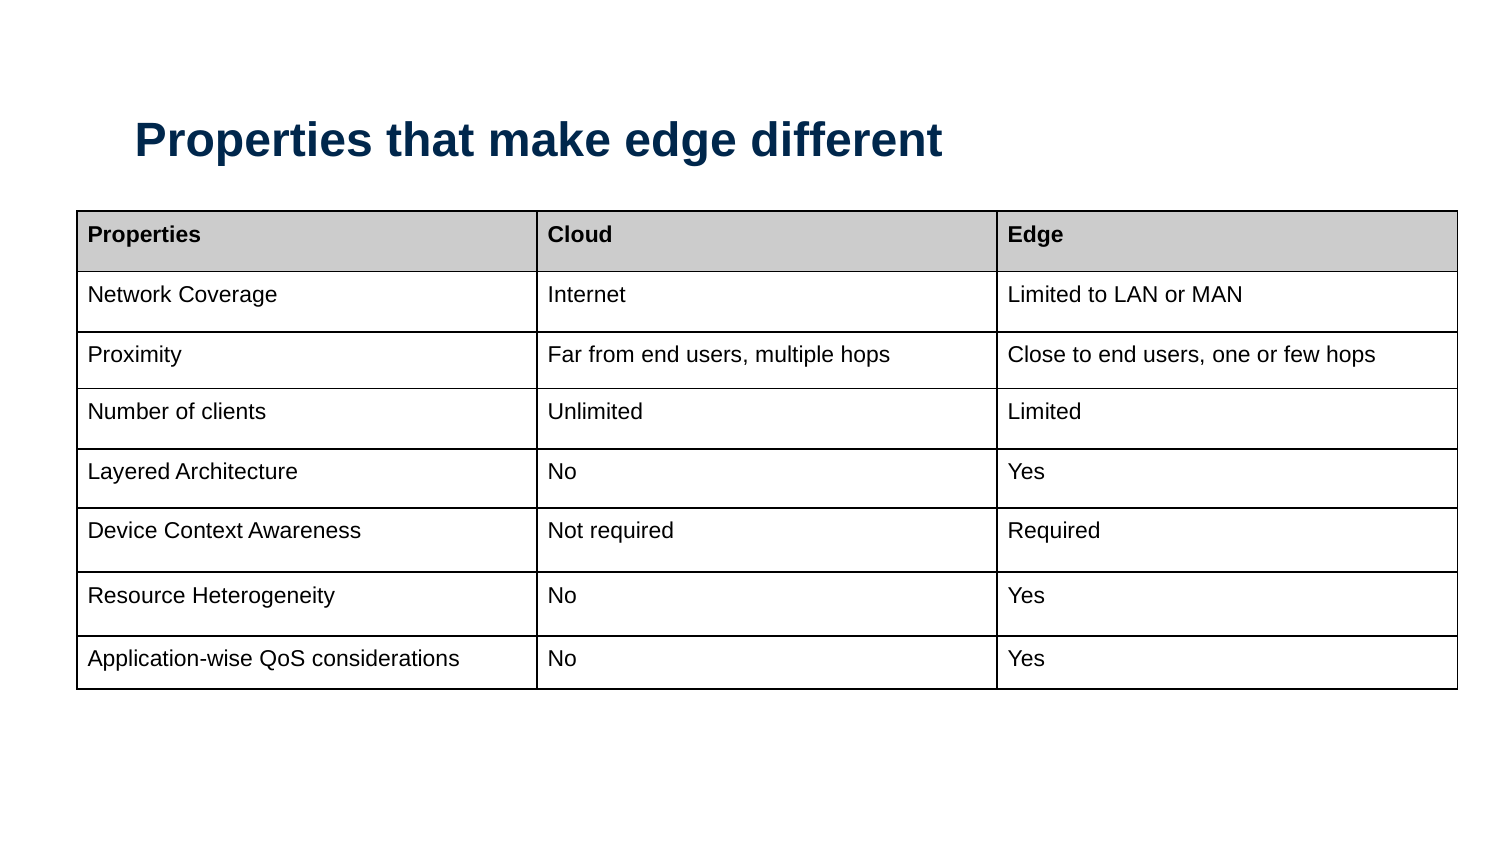

Properties that make edge different
| Properties | Cloud | Edge |
| --- | --- | --- |
| Network Coverage | Internet | Limited to LAN or MAN |
| Proximity | Far from end users, multiple hops | Close to end users, one or few hops |
| Number of clients | Unlimited | Limited |
| Layered Architecture | No | Yes |
| Device Context Awareness | Not required | Required |
| Resource Heterogeneity | No | Yes |
| Application-wise QoS considerations | No | Yes |